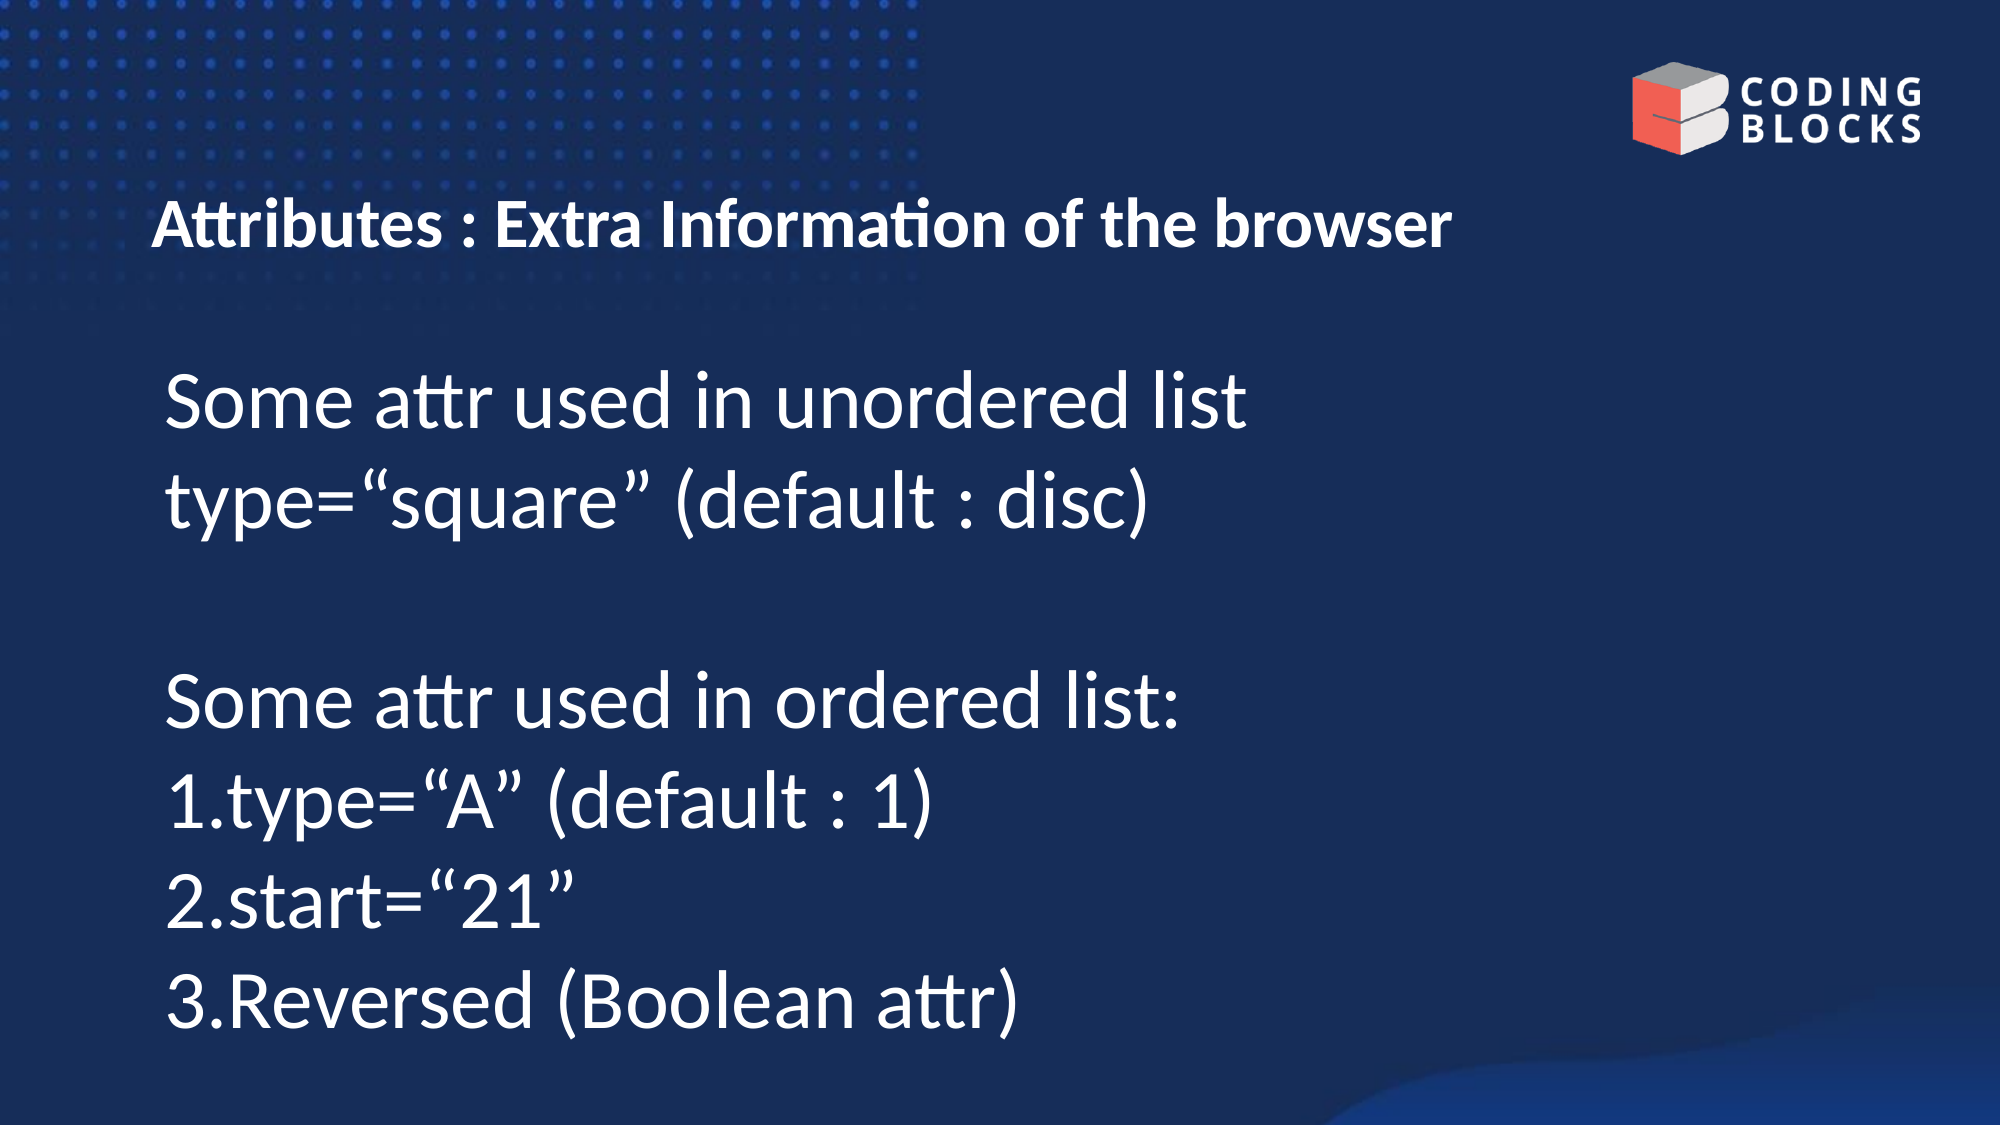

Attributes : Extra Information of the browser
Some attr used in unordered list
type=“square” (default : disc)

Some attr used in ordered list:
1.type=“A” (default : 1)
2.start=“21”
3.Reversed (Boolean attr)